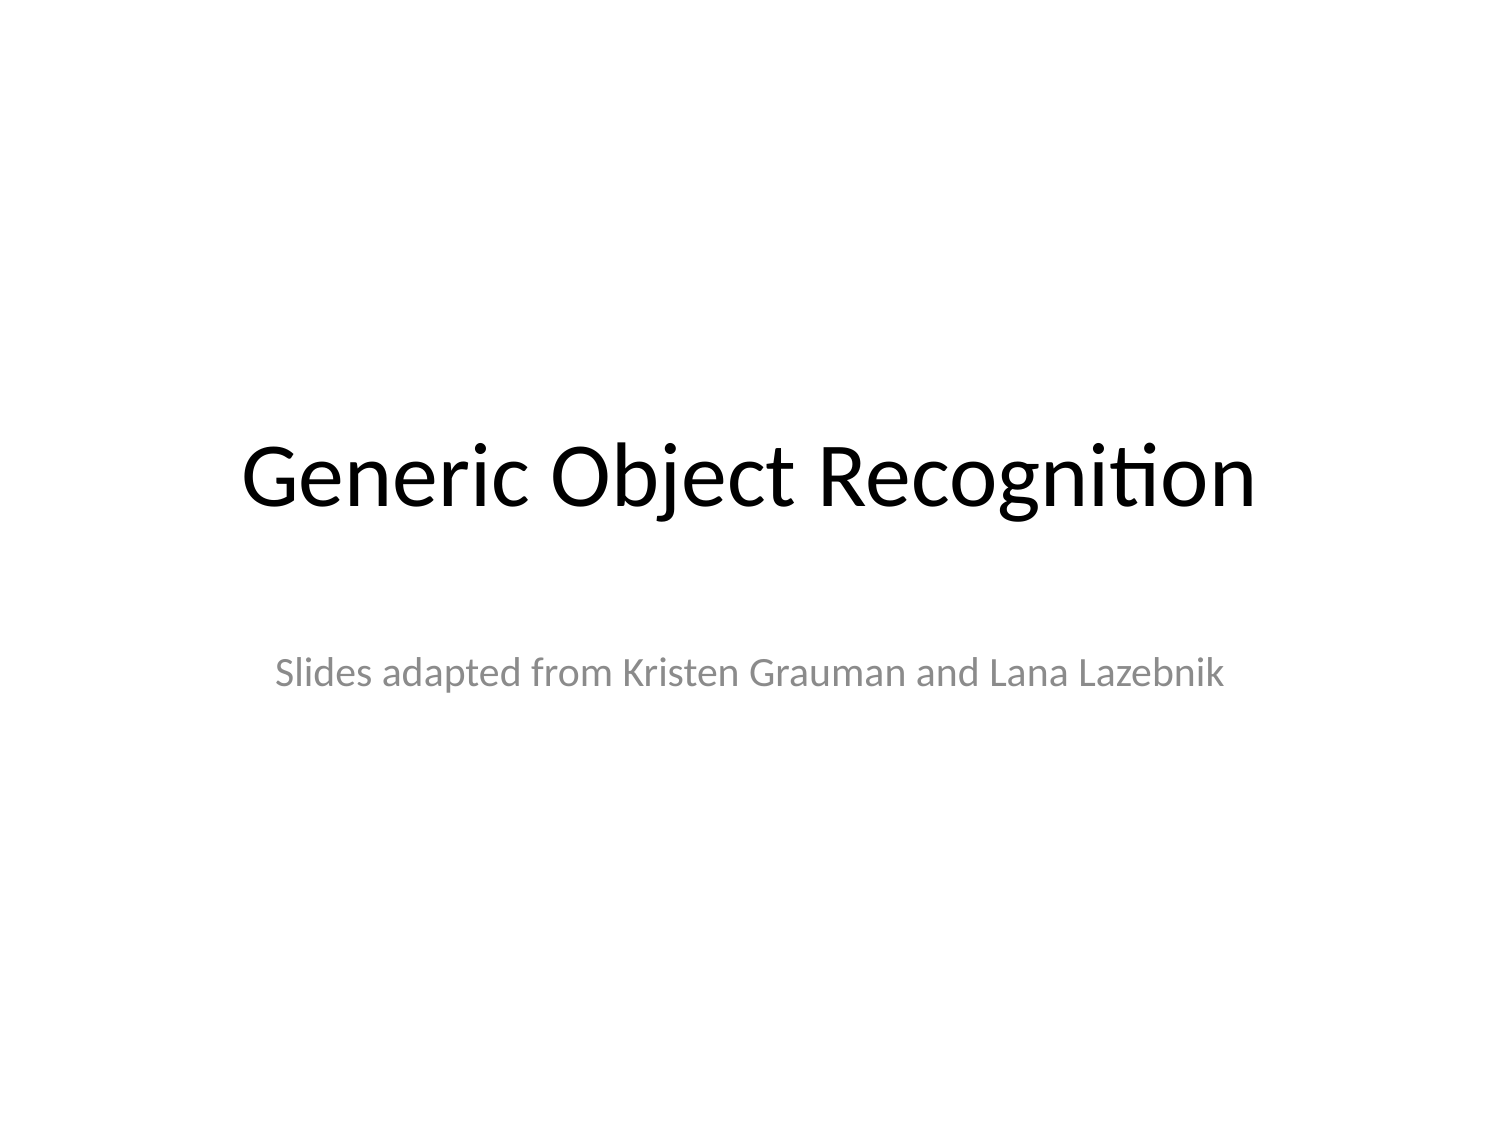

# Generic Object Recognition
Slides adapted from Kristen Grauman and Lana Lazebnik